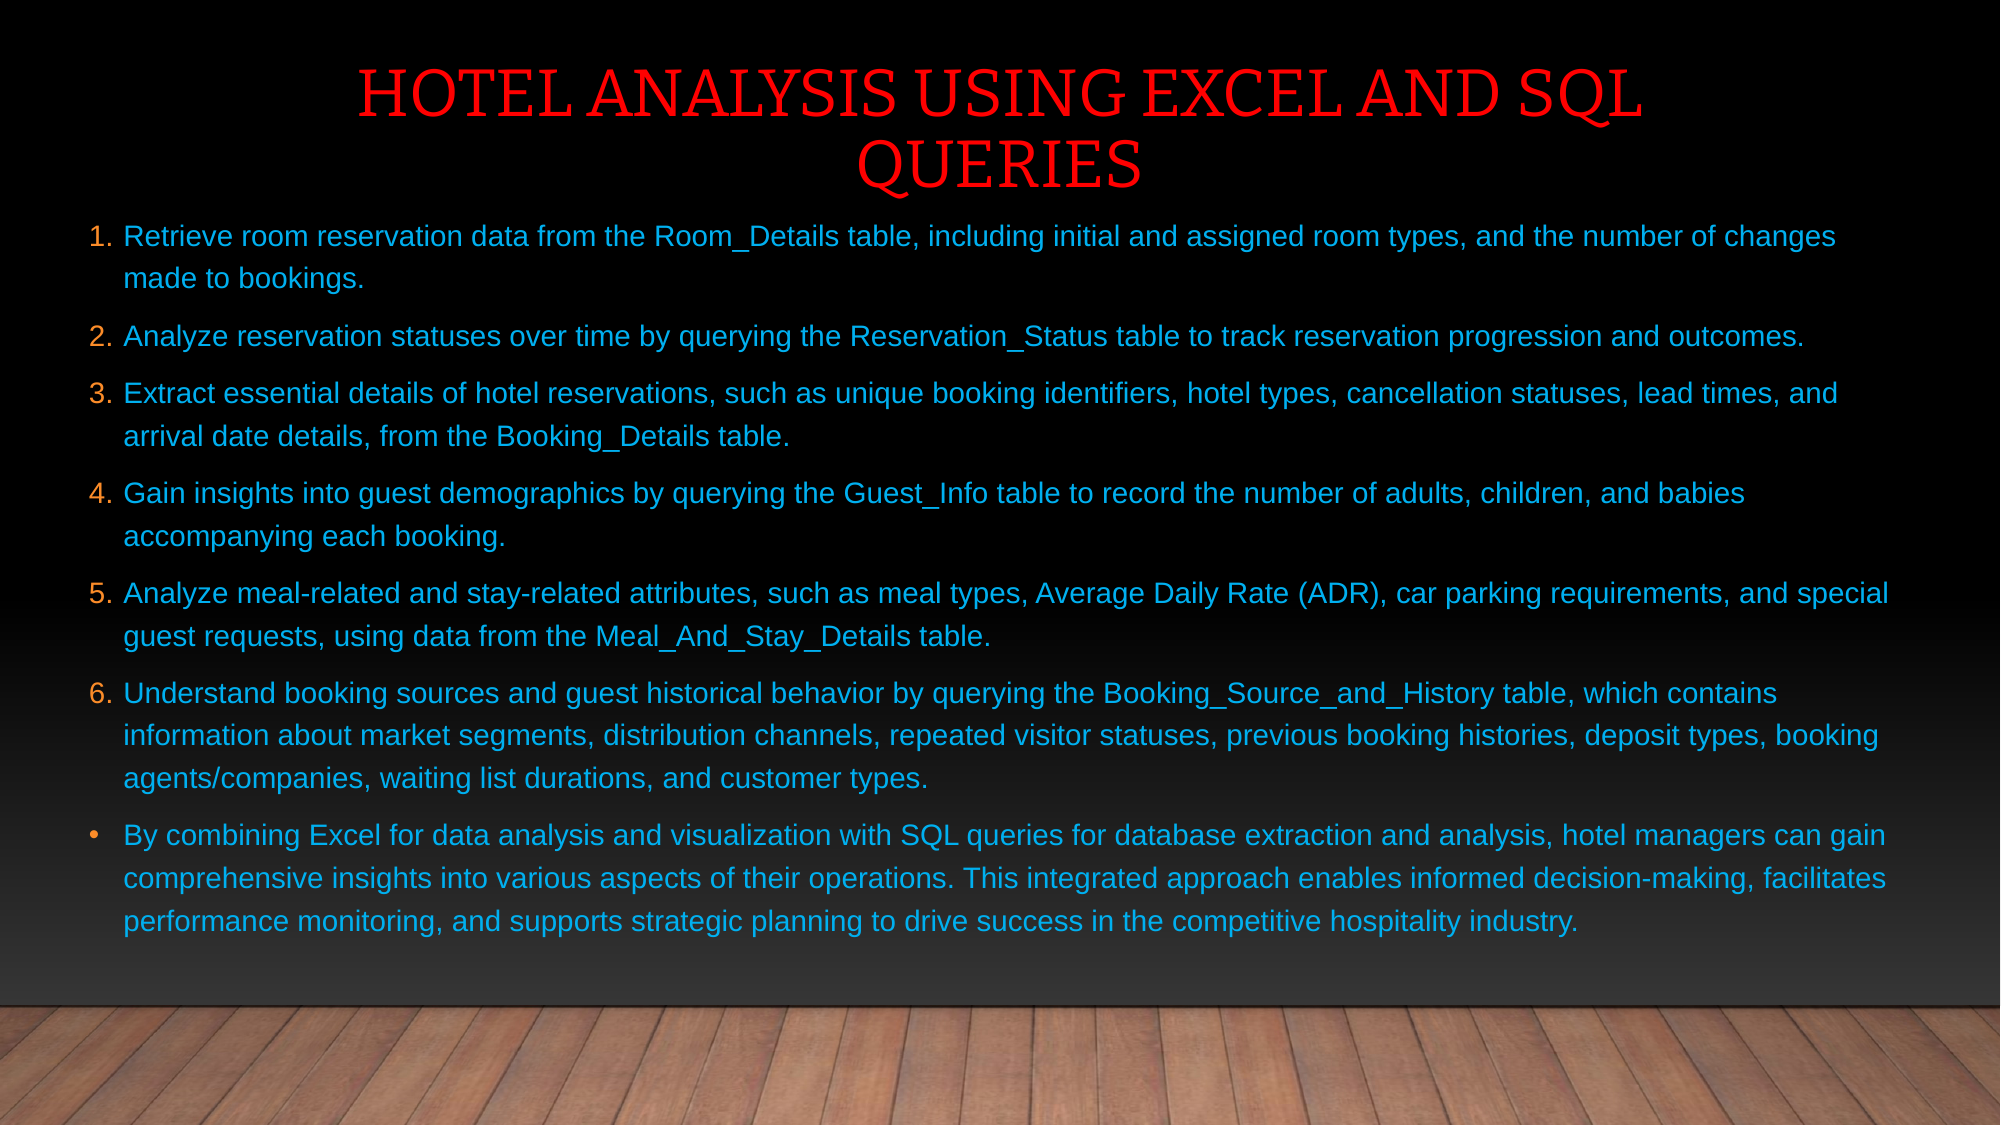

# Hotel Analysis using excel and sql queries
Retrieve room reservation data from the Room_Details table, including initial and assigned room types, and the number of changes made to bookings.
Analyze reservation statuses over time by querying the Reservation_Status table to track reservation progression and outcomes.
Extract essential details of hotel reservations, such as unique booking identifiers, hotel types, cancellation statuses, lead times, and arrival date details, from the Booking_Details table.
Gain insights into guest demographics by querying the Guest_Info table to record the number of adults, children, and babies accompanying each booking.
Analyze meal-related and stay-related attributes, such as meal types, Average Daily Rate (ADR), car parking requirements, and special guest requests, using data from the Meal_And_Stay_Details table.
Understand booking sources and guest historical behavior by querying the Booking_Source_and_History table, which contains information about market segments, distribution channels, repeated visitor statuses, previous booking histories, deposit types, booking agents/companies, waiting list durations, and customer types.
By combining Excel for data analysis and visualization with SQL queries for database extraction and analysis, hotel managers can gain comprehensive insights into various aspects of their operations. This integrated approach enables informed decision-making, facilitates performance monitoring, and supports strategic planning to drive success in the competitive hospitality industry.